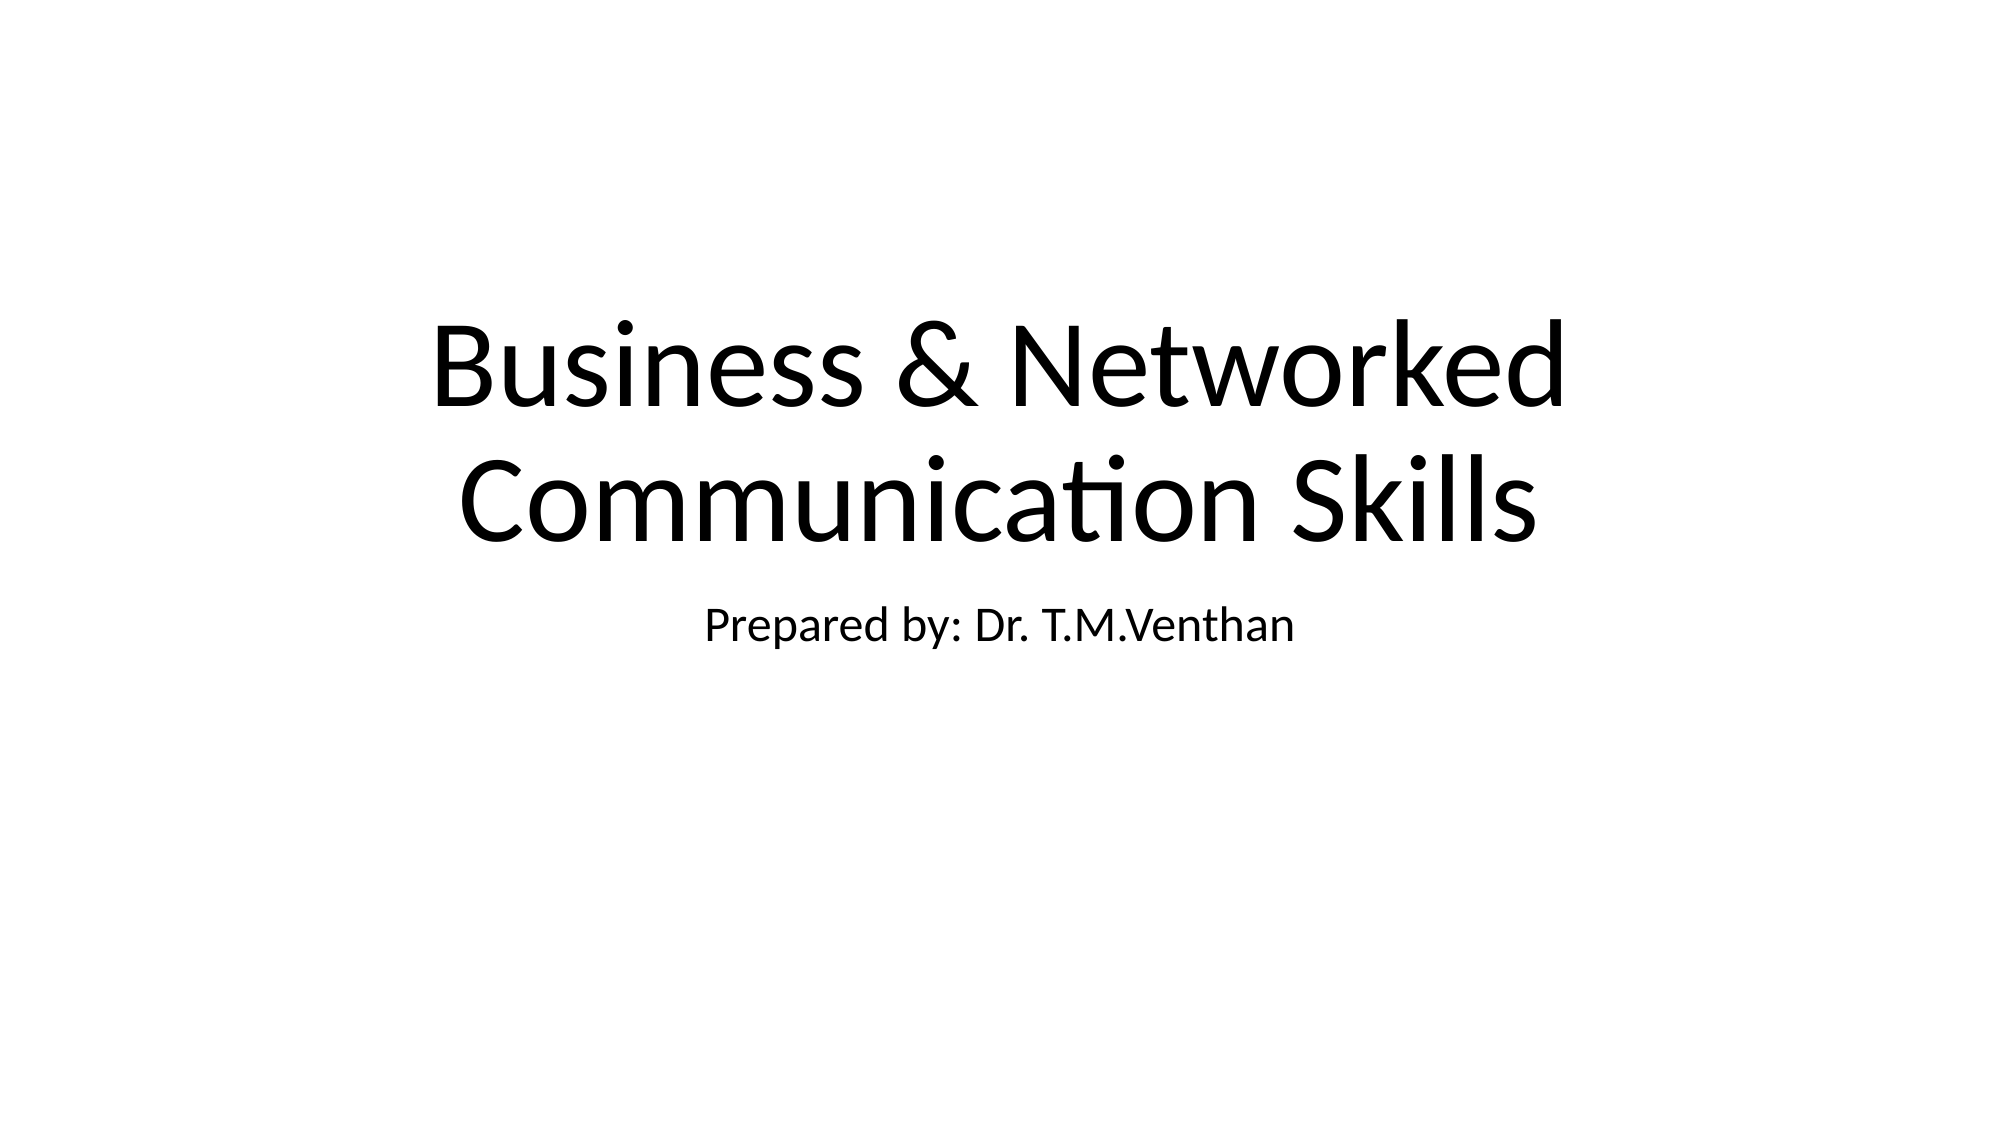

# Business & Networked Communication Skills
Prepared by: Dr. T.M.Venthan